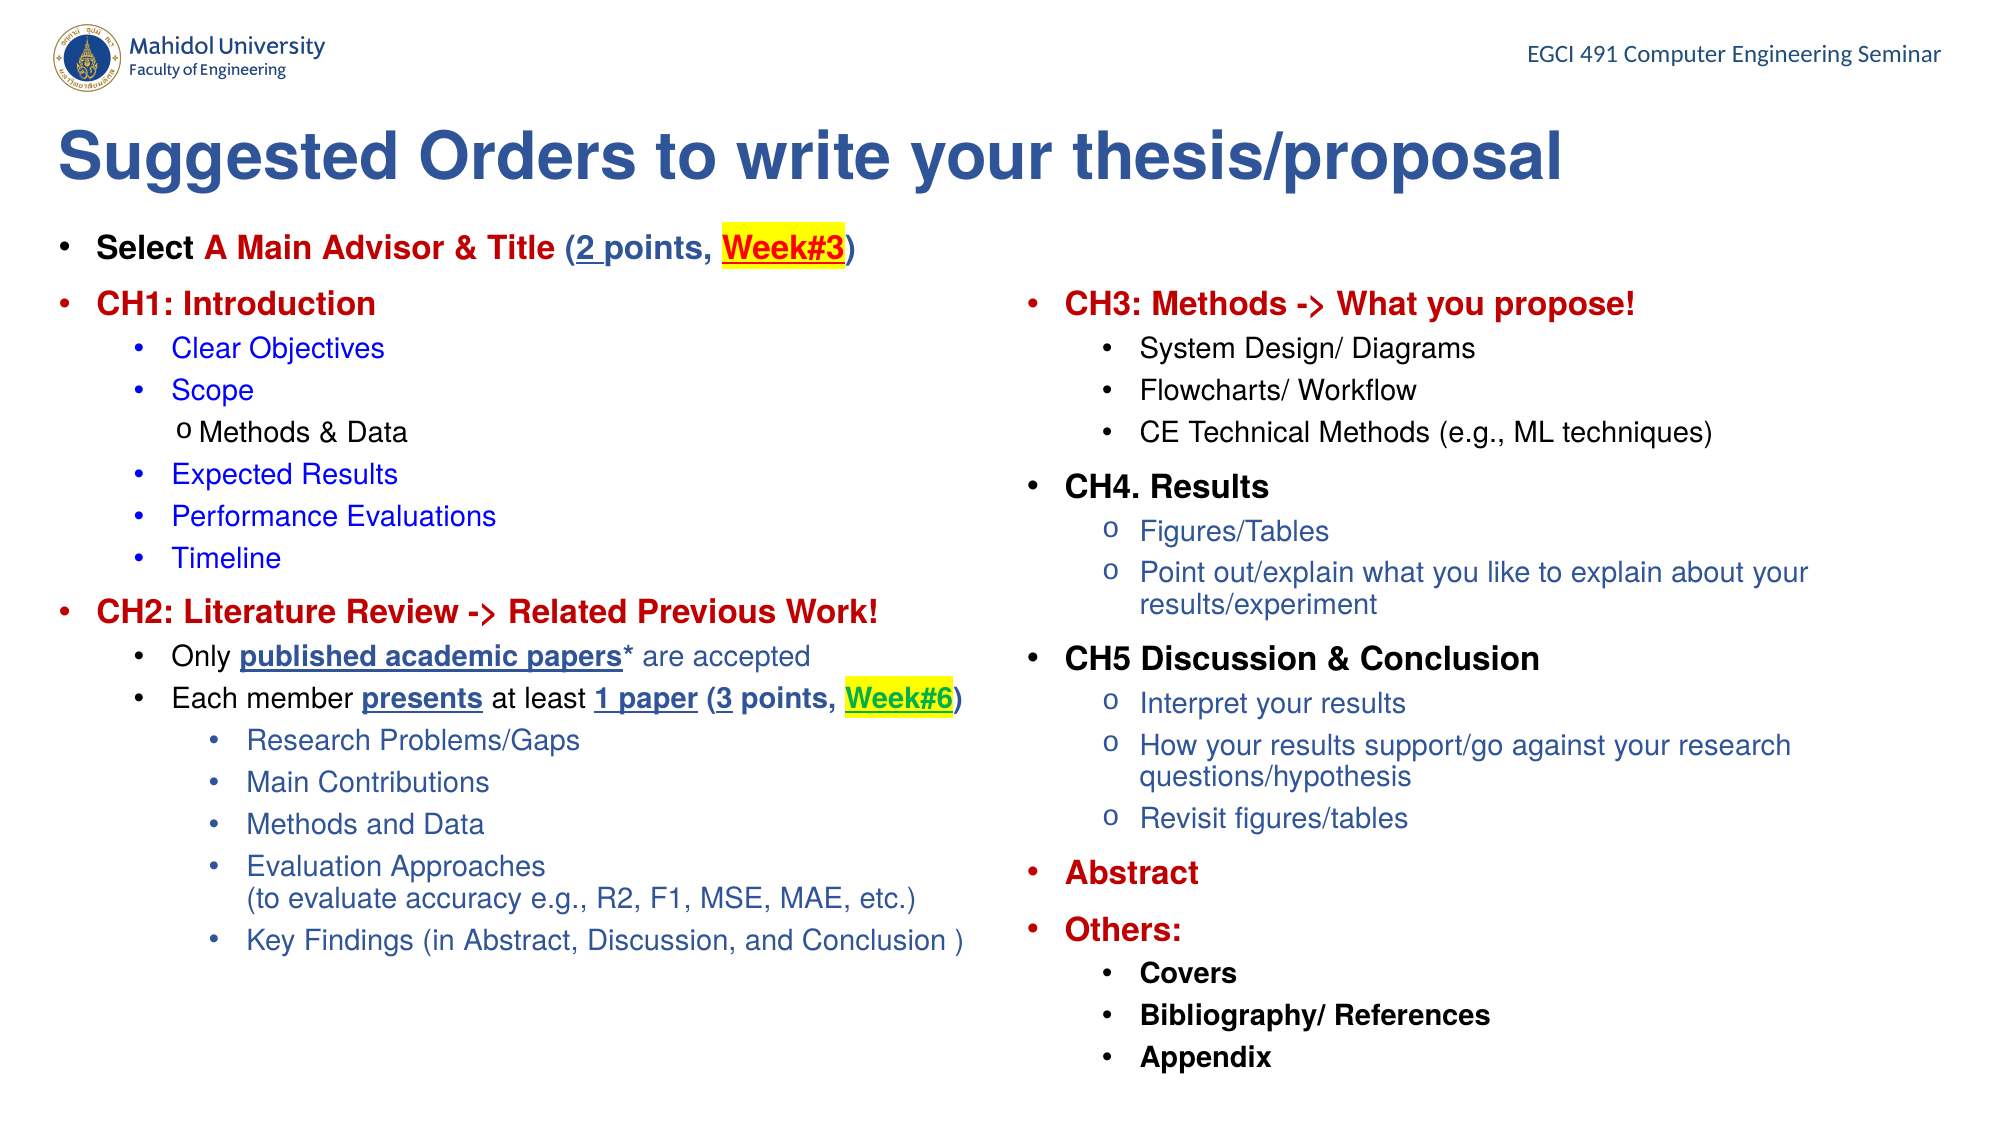

# Suggested Orders to write your thesis/proposal
Select A Main Advisor & Title (2 points, Week#3)
CH1: Introduction
Clear Objectives
Scope
Methods & Data
Expected Results
Performance Evaluations
Timeline
CH2: Literature Review -> Related Previous Work!
Only published academic papers* are accepted
Each member presents at least 1 paper (3 points, Week#6)
Research Problems/Gaps
Main Contributions
Methods and Data
Evaluation Approaches
(to evaluate accuracy e.g., R2, F1, MSE, MAE, etc.)
Key Findings (in Abstract, Discussion, and Conclusion )

CH3: Methods -> What you propose!
System Design/ Diagrams
Flowcharts/ Workflow
CE Technical Methods (e.g., ML techniques)
CH4. Results
Figures/Tables
Point out/explain what you like to explain about your results/experiment
CH5 Discussion & Conclusion
Interpret your results
How your results support/go against your research questions/hypothesis
Revisit figures/tables
Abstract
Others:
Covers
Bibliography/ References
Appendix